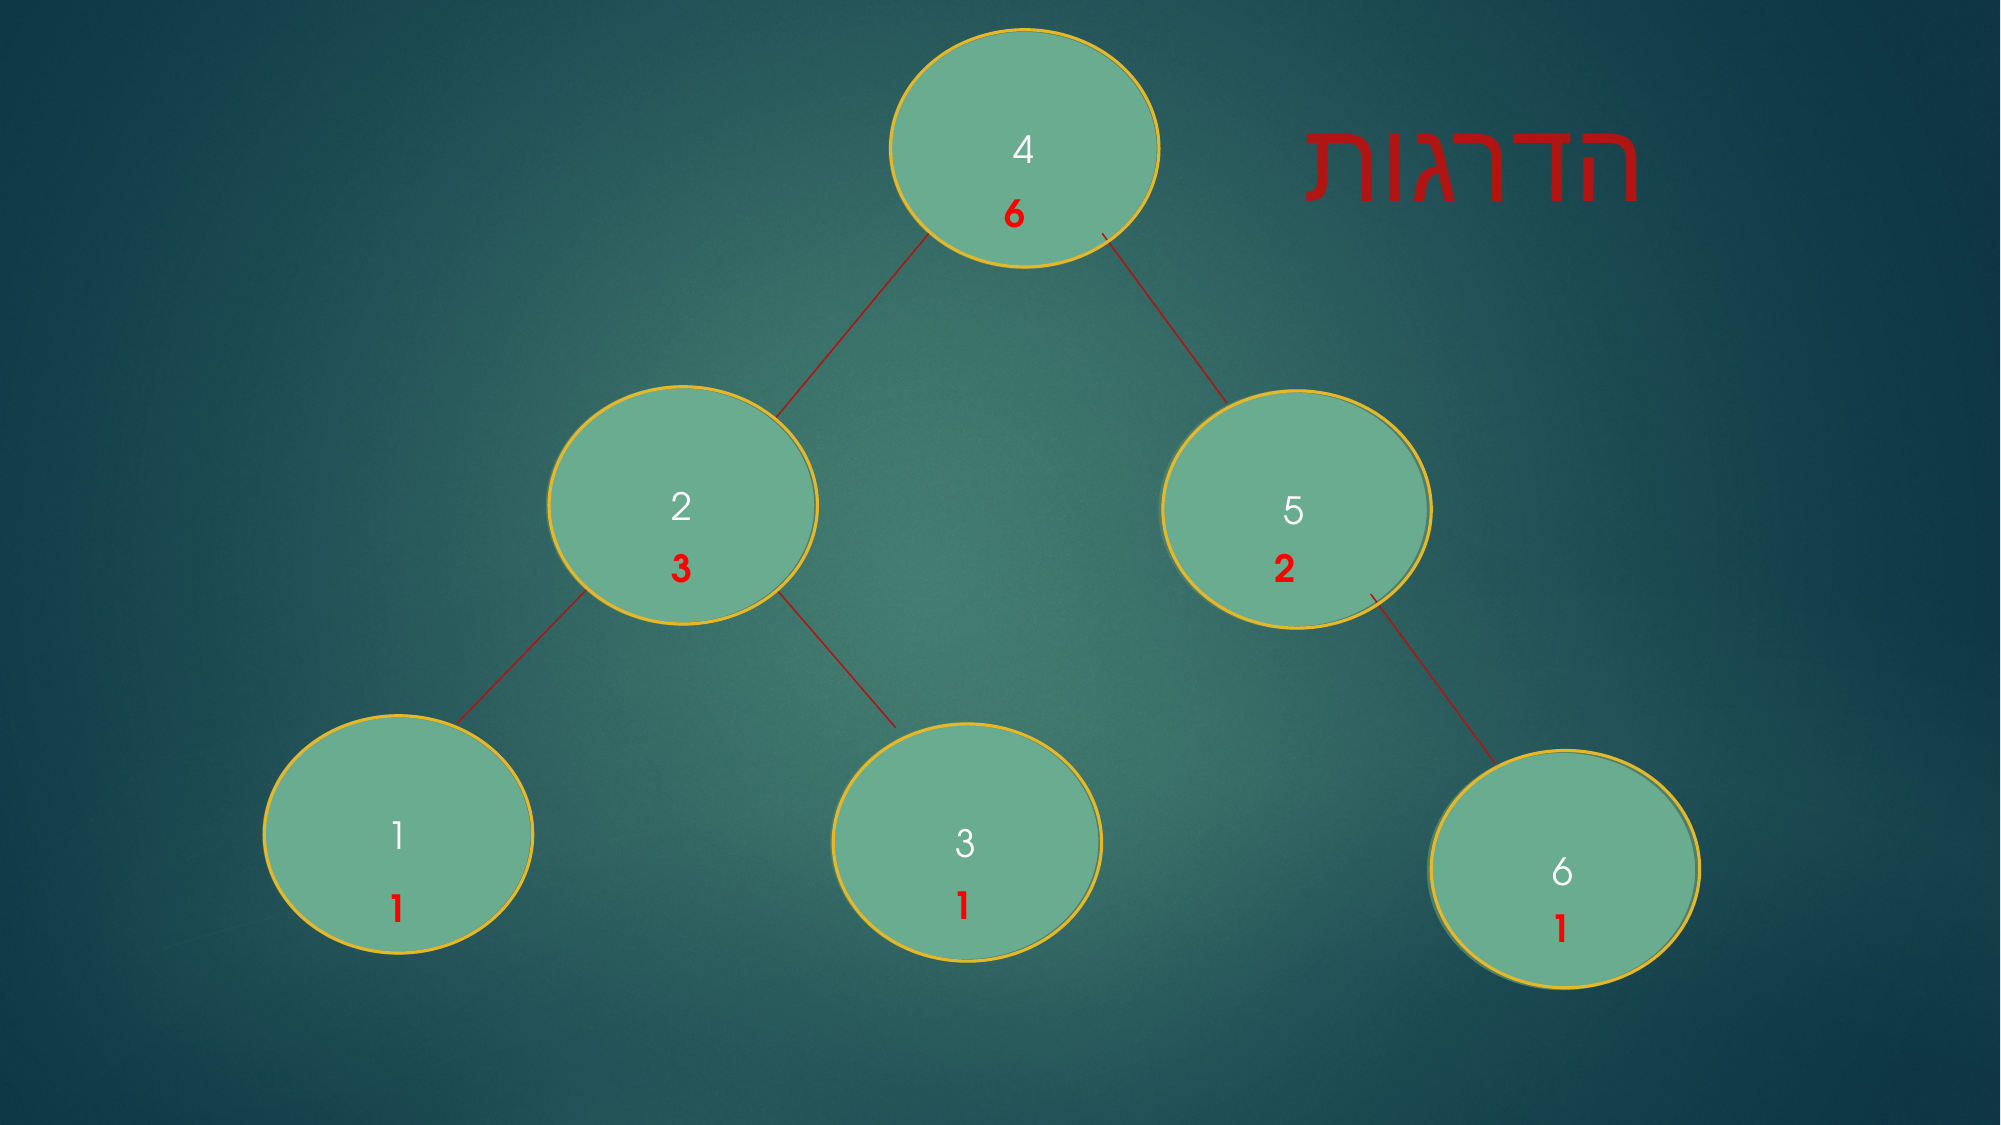

4
5
6
2
1
3
הדרגות
6

3
2

1
1
1